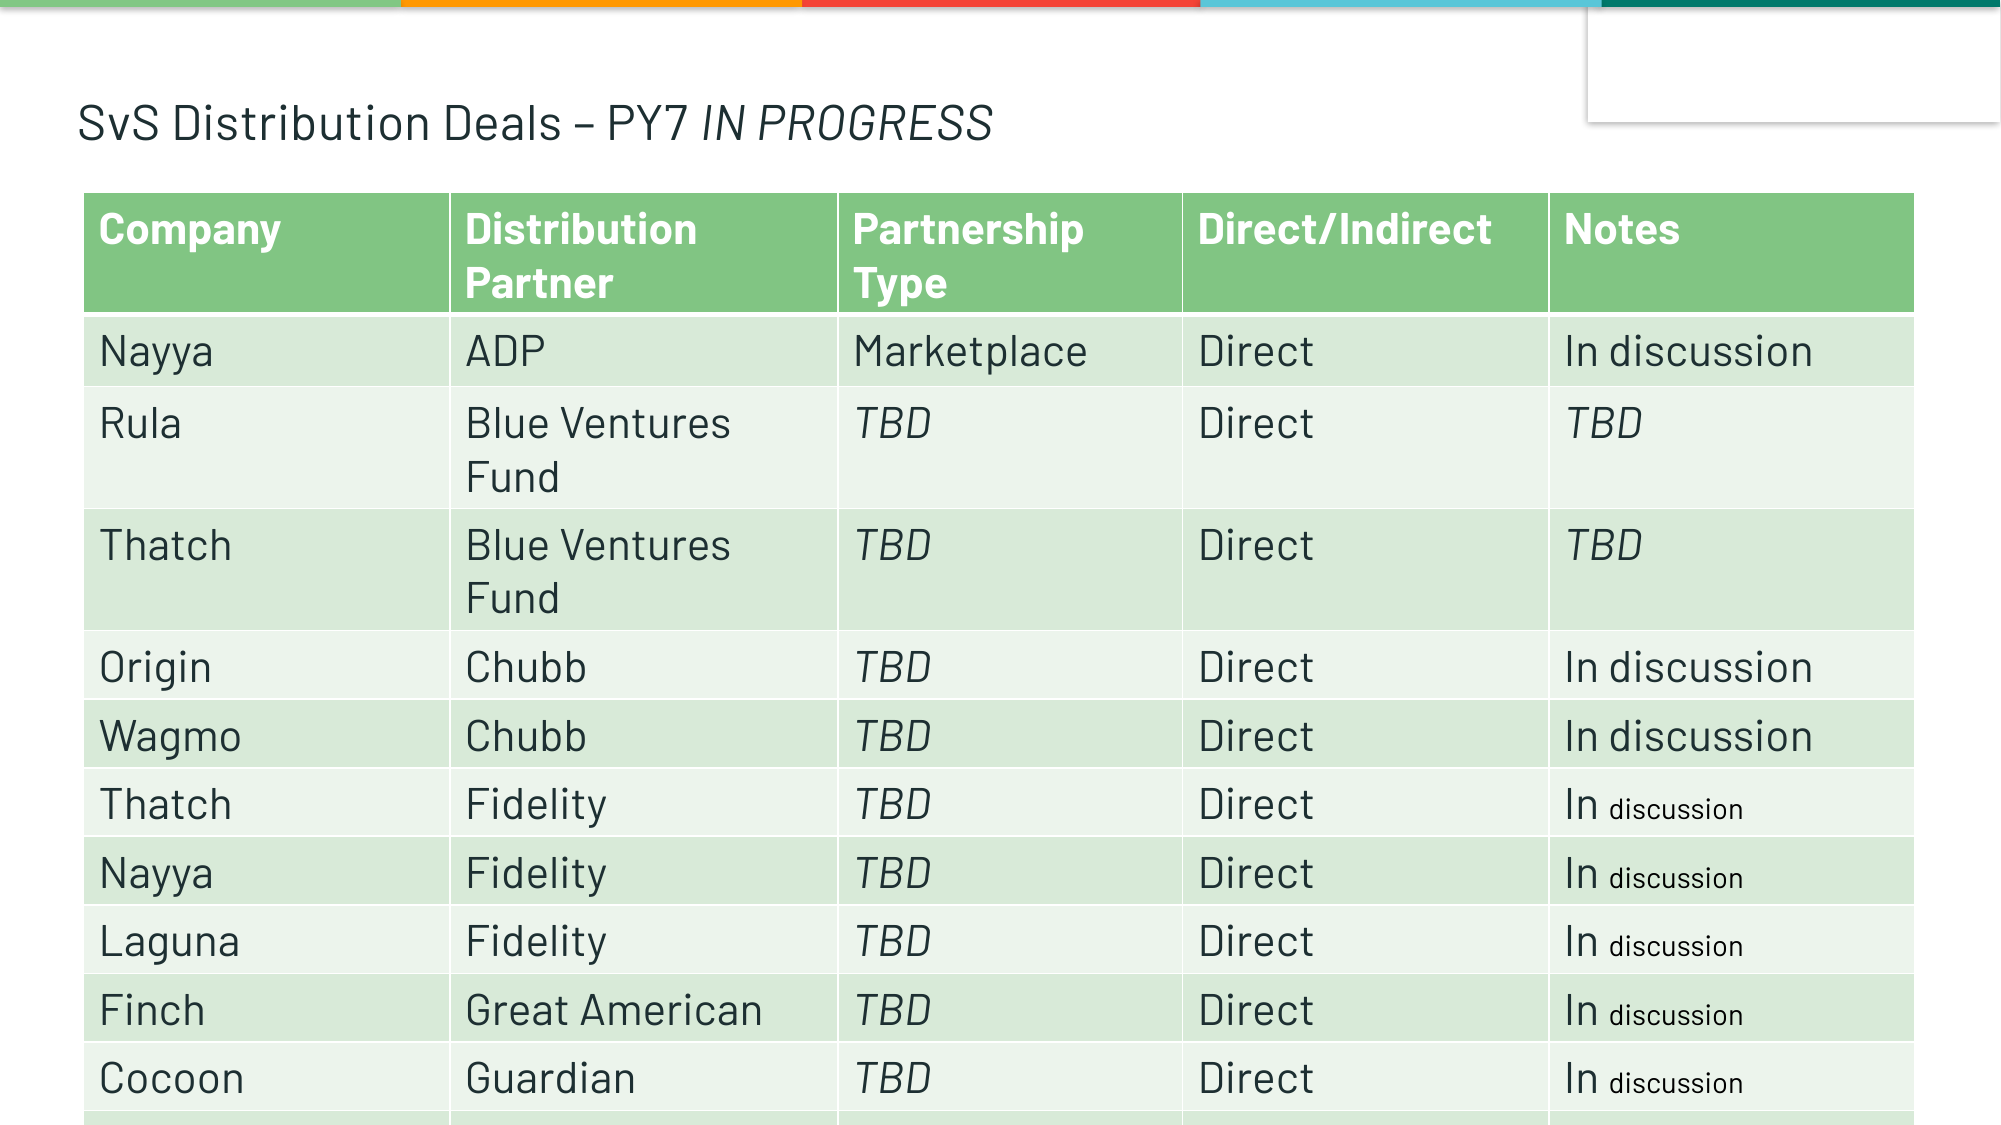

# SvS Distribution Deals – PY7 IN PROGRESS
| Company | Distribution Partner | Partnership Type | Direct/Indirect | Notes |
| --- | --- | --- | --- | --- |
| Nayya | ADP | Marketplace | Direct | In discussion |
| Rula | Blue Ventures Fund | TBD | Direct | TBD |
| Thatch | Blue Ventures Fund | TBD | Direct | TBD |
| Origin | Chubb | TBD | Direct | In discussion |
| Wagmo | Chubb | TBD | Direct | In discussion |
| Thatch | Fidelity | TBD | Direct | In discussion |
| Nayya | Fidelity | TBD | Direct | In discussion |
| Laguna | Fidelity | TBD | Direct | In discussion |
| Finch | Great American | TBD | Direct | In discussion |
| Cocoon | Guardian | TBD | Direct | In discussion |
| Spring Health | Highmark | TBD | Direct | In discussion |
| Stepful | Mercy | TBD | Direct | In discussion |